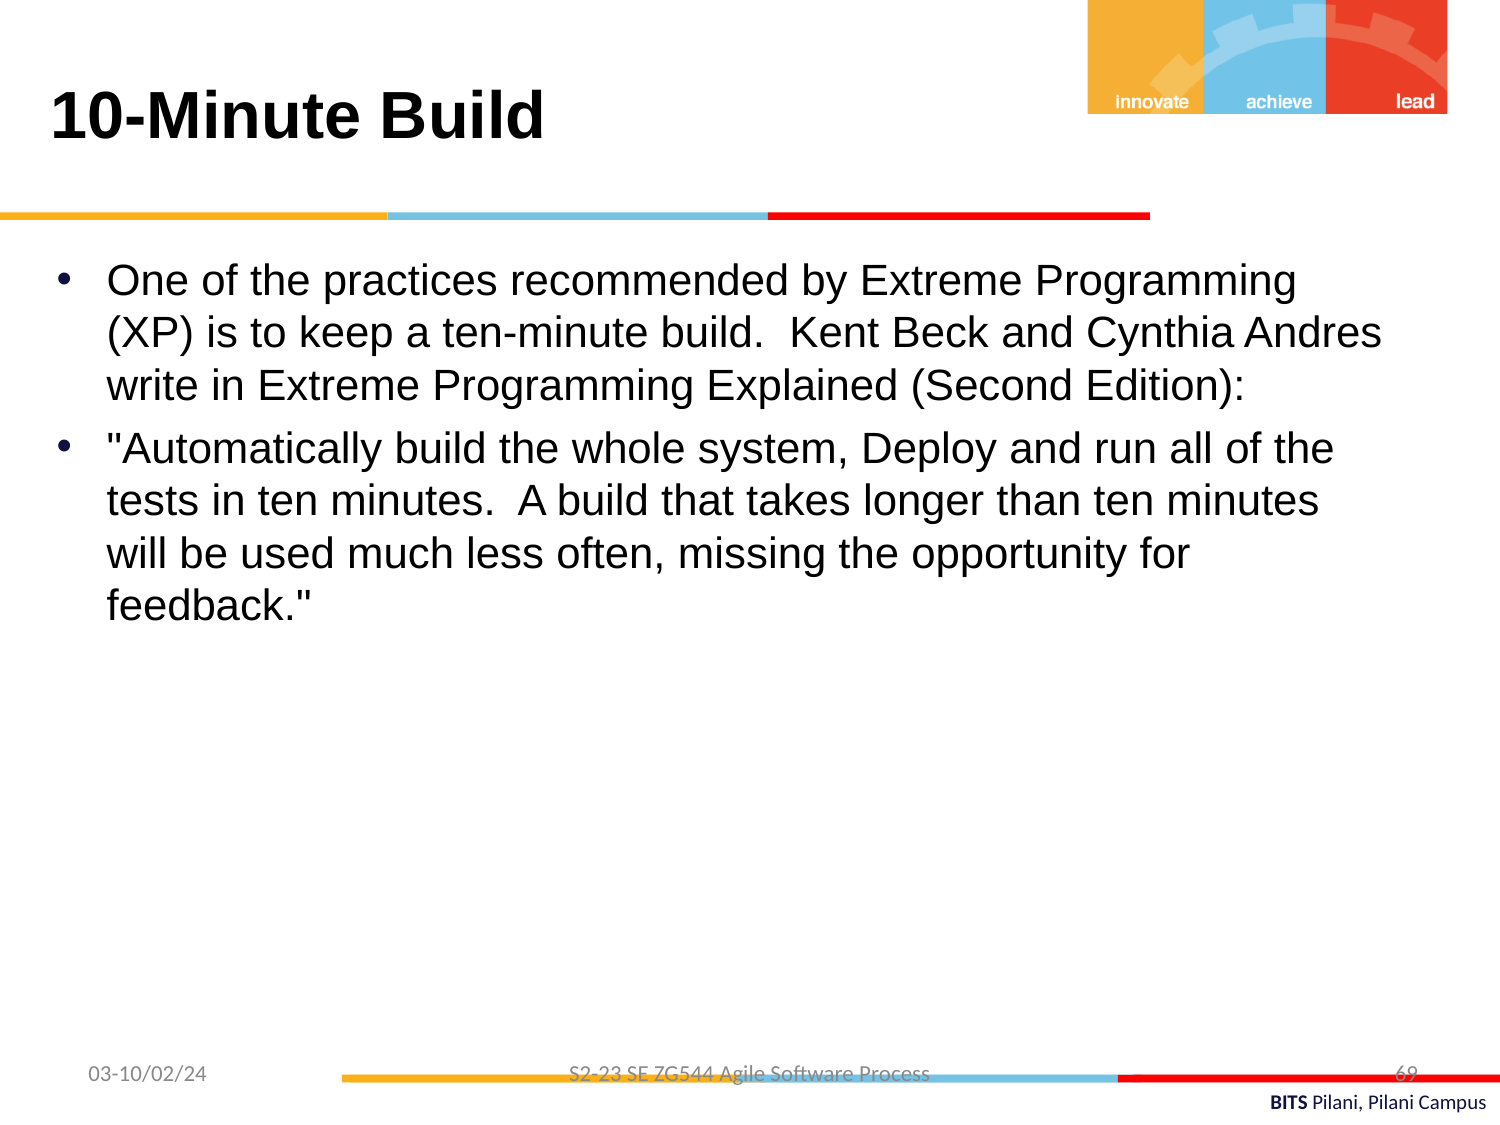

10-Minute Build
One of the practices recommended by Extreme Programming (XP) is to keep a ten-minute build.  Kent Beck and Cynthia Andres write in Extreme Programming Explained (Second Edition):
"Automatically build the whole system, Deploy and run all of the tests in ten minutes.  A build that takes longer than ten minutes will be used much less often, missing the opportunity for feedback."
03-10/02/24
S2-23 SE ZG544 Agile Software Process
69